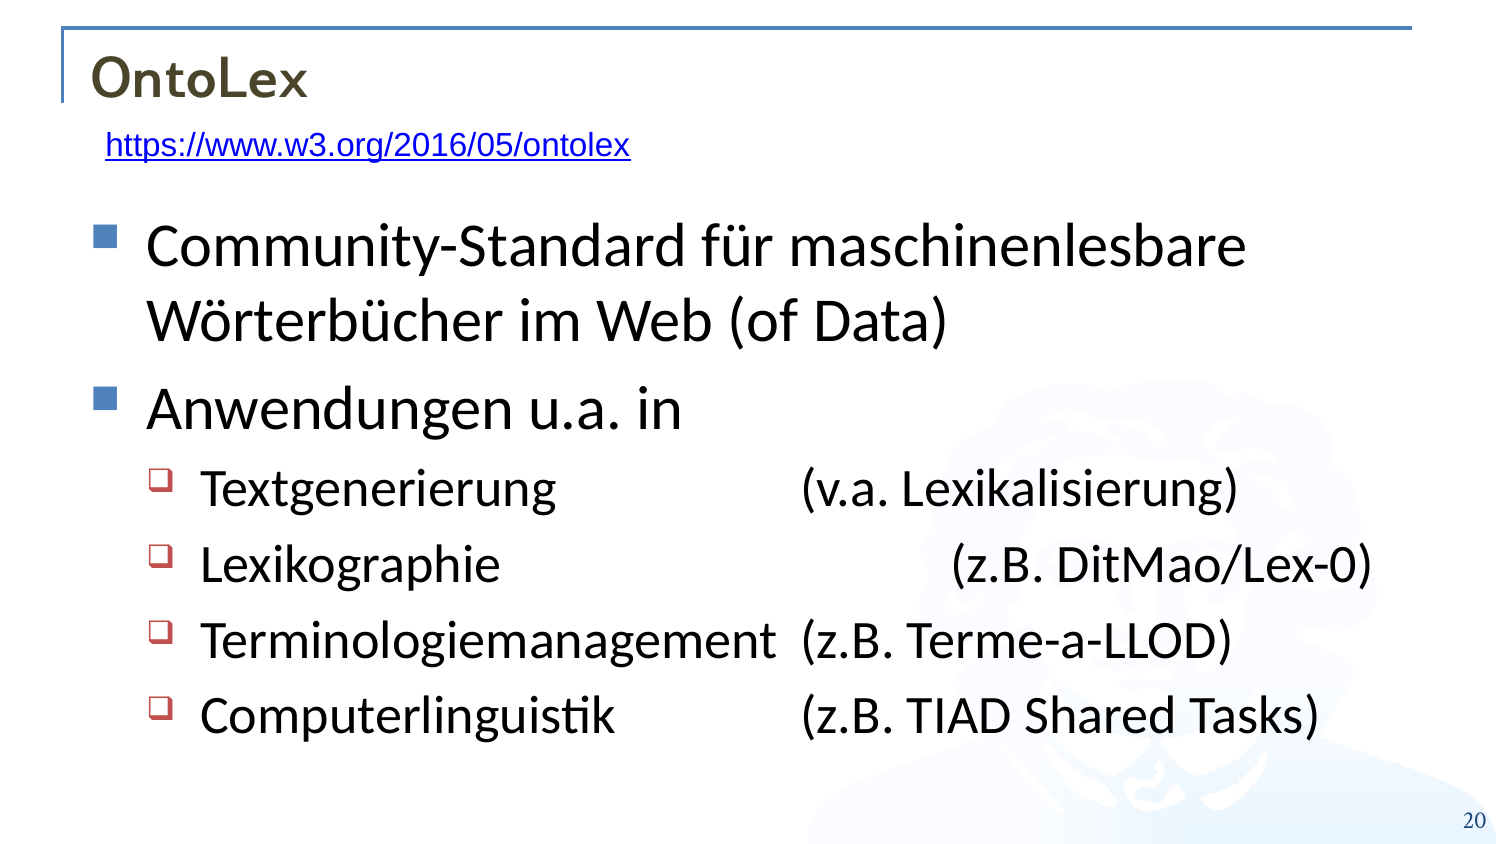

# OntoLex
https://www.w3.org/2016/05/ontolex
Community-Standard für maschinenlesbare Wörterbücher im Web (of Data)
Anwendungen u.a. in
Textgenerierung		(v.a. Lexikalisierung)
Lexikographie			(z.B. DitMao/Lex-0)
Terminologiemanagement	(z.B. Terme-a-LLOD)
Computerlinguistik		(z.B. TIAD Shared Tasks)
20